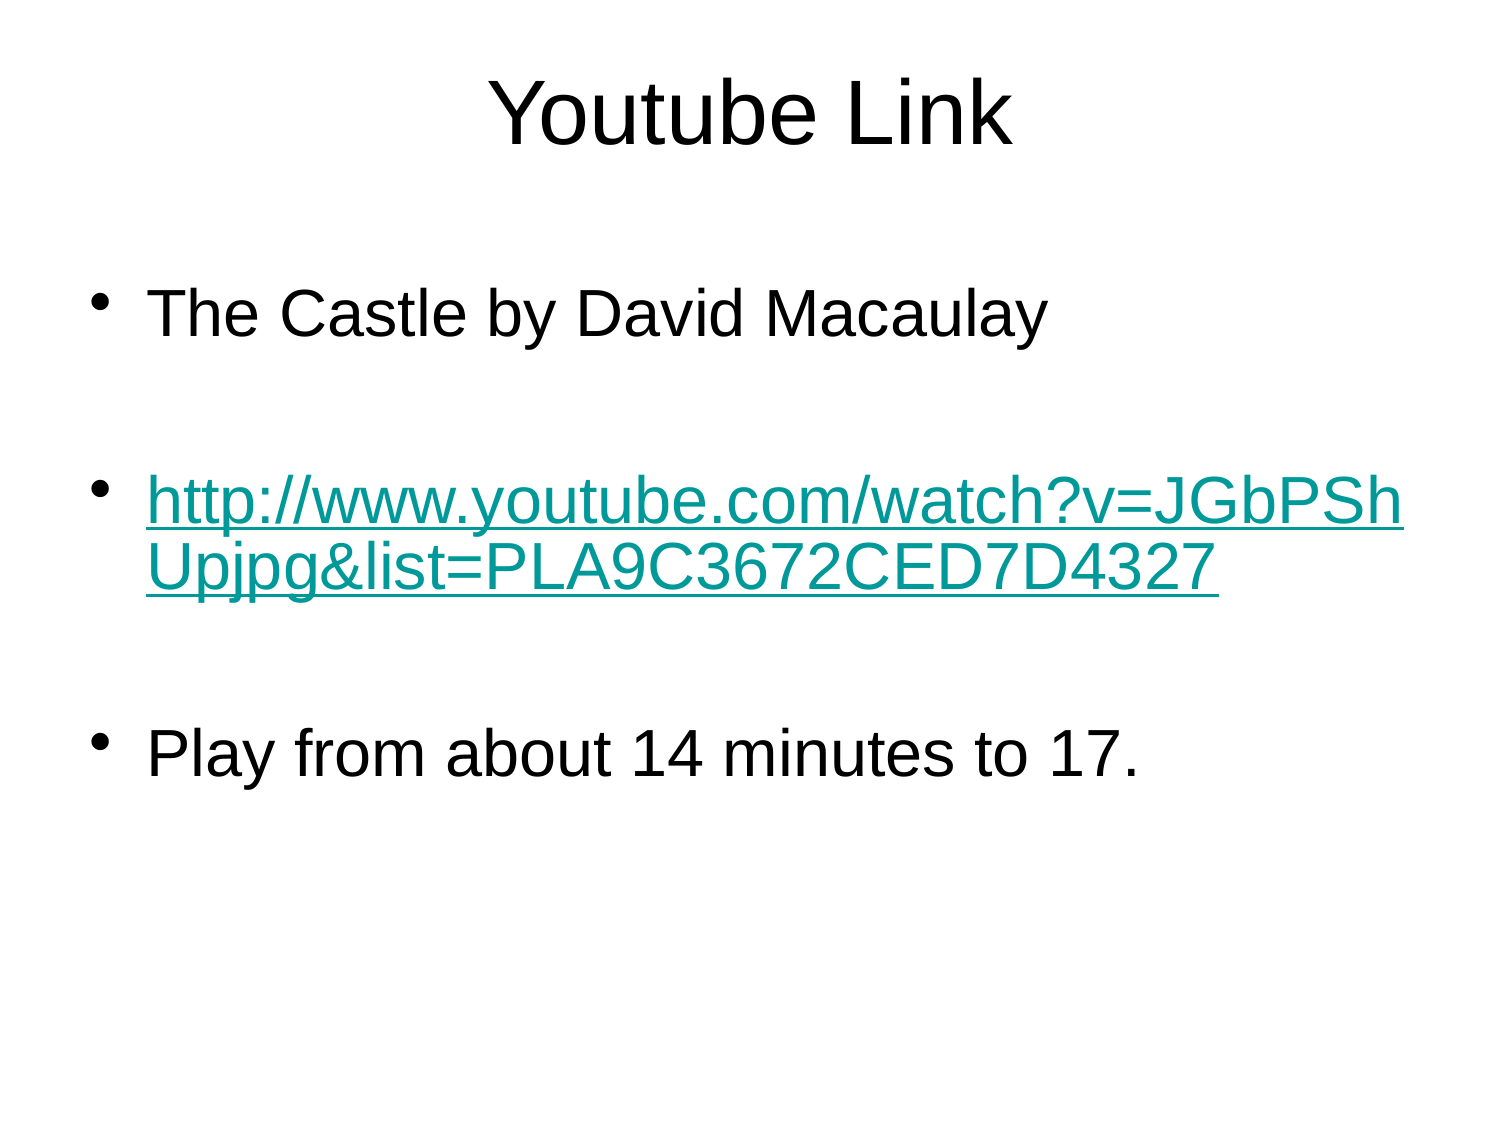

Youtube Link
The Castle by David Macaulay

http://www.youtube.com/watch?v=JGbPShUpjpg&list=PLA9C3672CED7D4327

Play from about 14 minutes to 17.